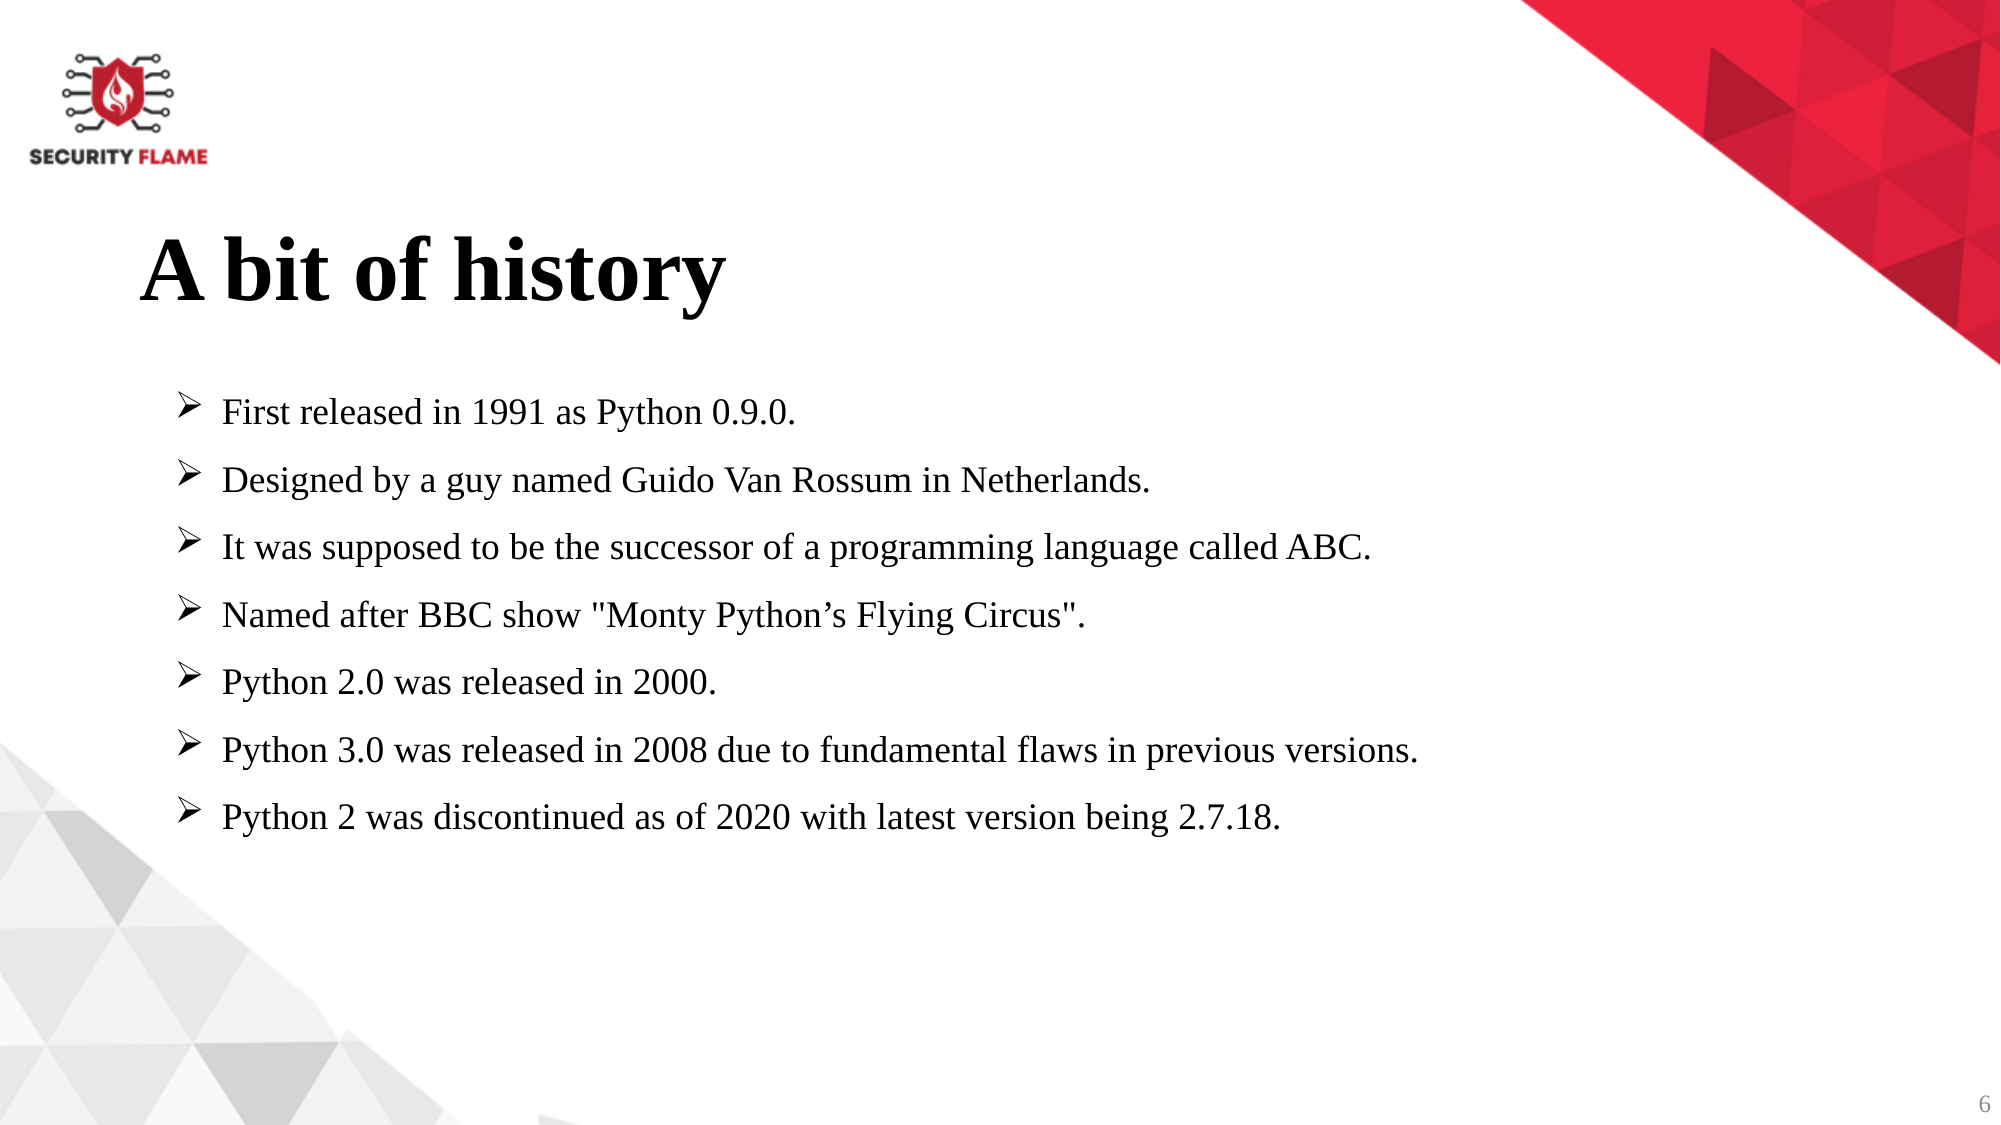

A bit of history
First released in 1991 as Python 0.9.0.
Designed by a guy named Guido Van Rossum in Netherlands.
It was supposed to be the successor of a programming language called ABC.
Named after BBC show "Monty Python’s Flying Circus".
Python 2.0 was released in 2000.
Python 3.0 was released in 2008 due to fundamental flaws in previous versions.
Python 2 was discontinued as of 2020 with latest version being 2.7.18.
6